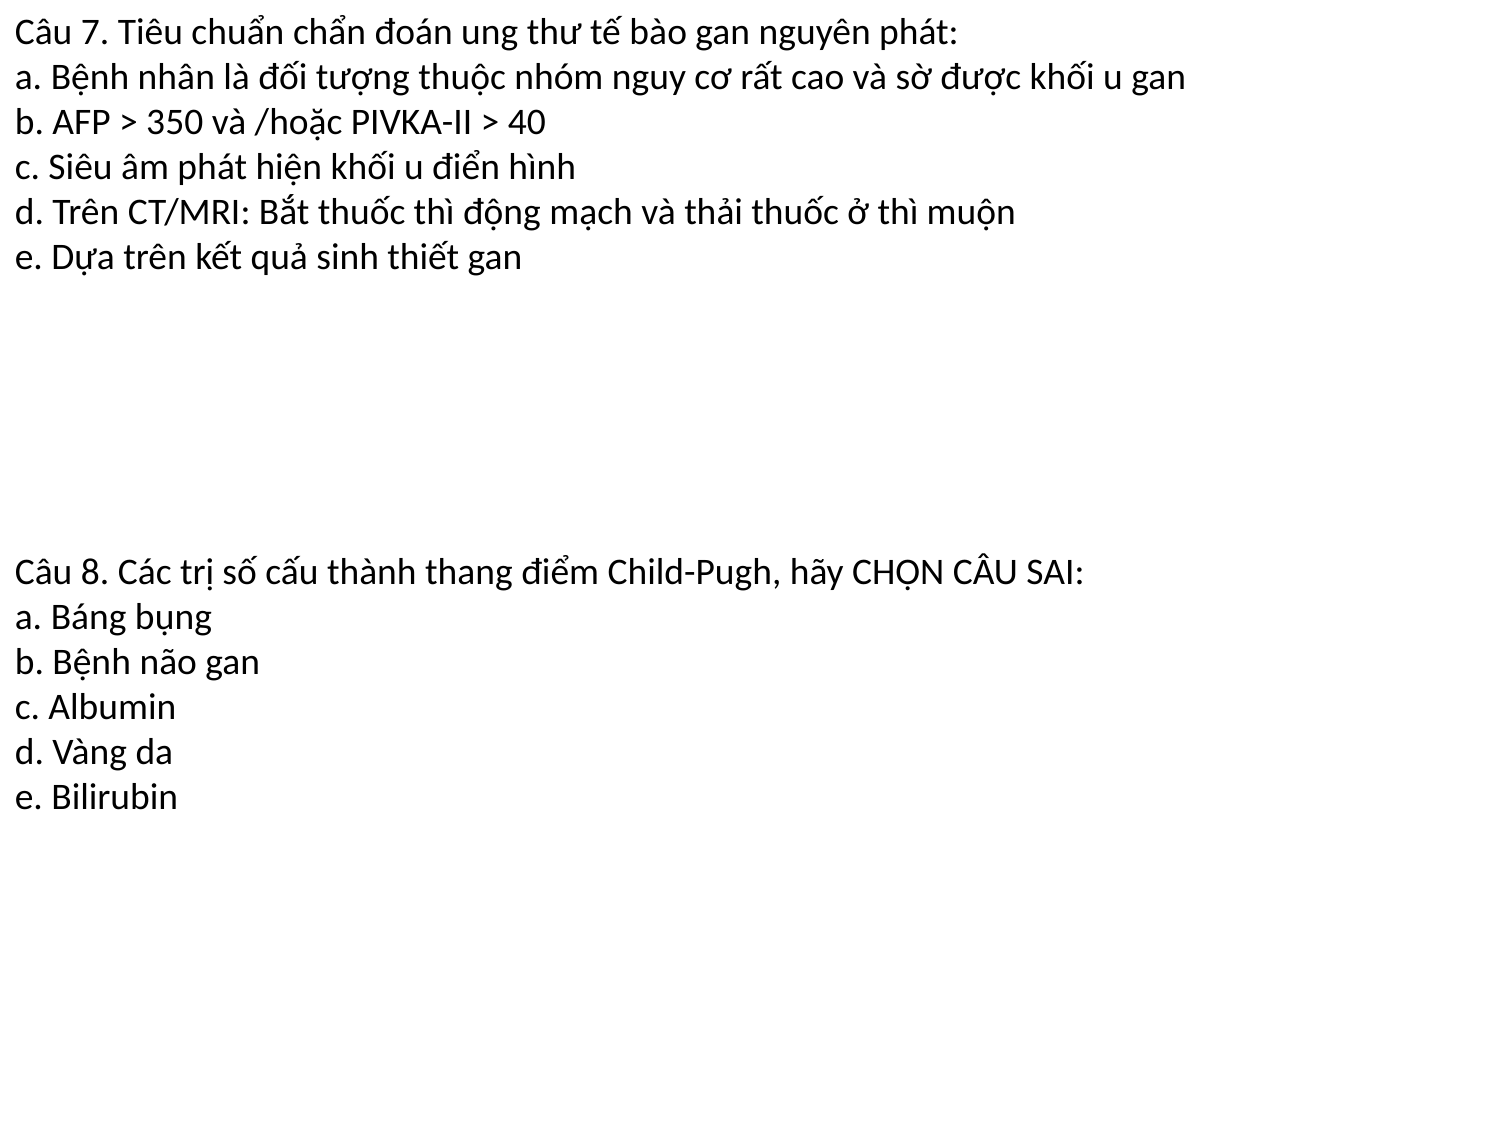

Câu 7. Tiêu chuẩn chẩn đoán ung thư tế bào gan nguyên phát:
a. Bệnh nhân là đối tượng thuộc nhóm nguy cơ rất cao và sờ được khối u gan
b. AFP > 350 và /hoặc PIVKA-II > 40
c. Siêu âm phát hiện khối u điển hình
d. Trên CT/MRI: Bắt thuốc thì động mạch và thải thuốc ở thì muộn
e. Dựa trên kết quả sinh thiết gan

Câu 8. Các trị số cấu thành thang điểm Child-Pugh, hãy CHỌN CÂU SAI:
a. Báng bụng
b. Bệnh não gan
c. Albumin
d. Vàng da
e. Bilirubin